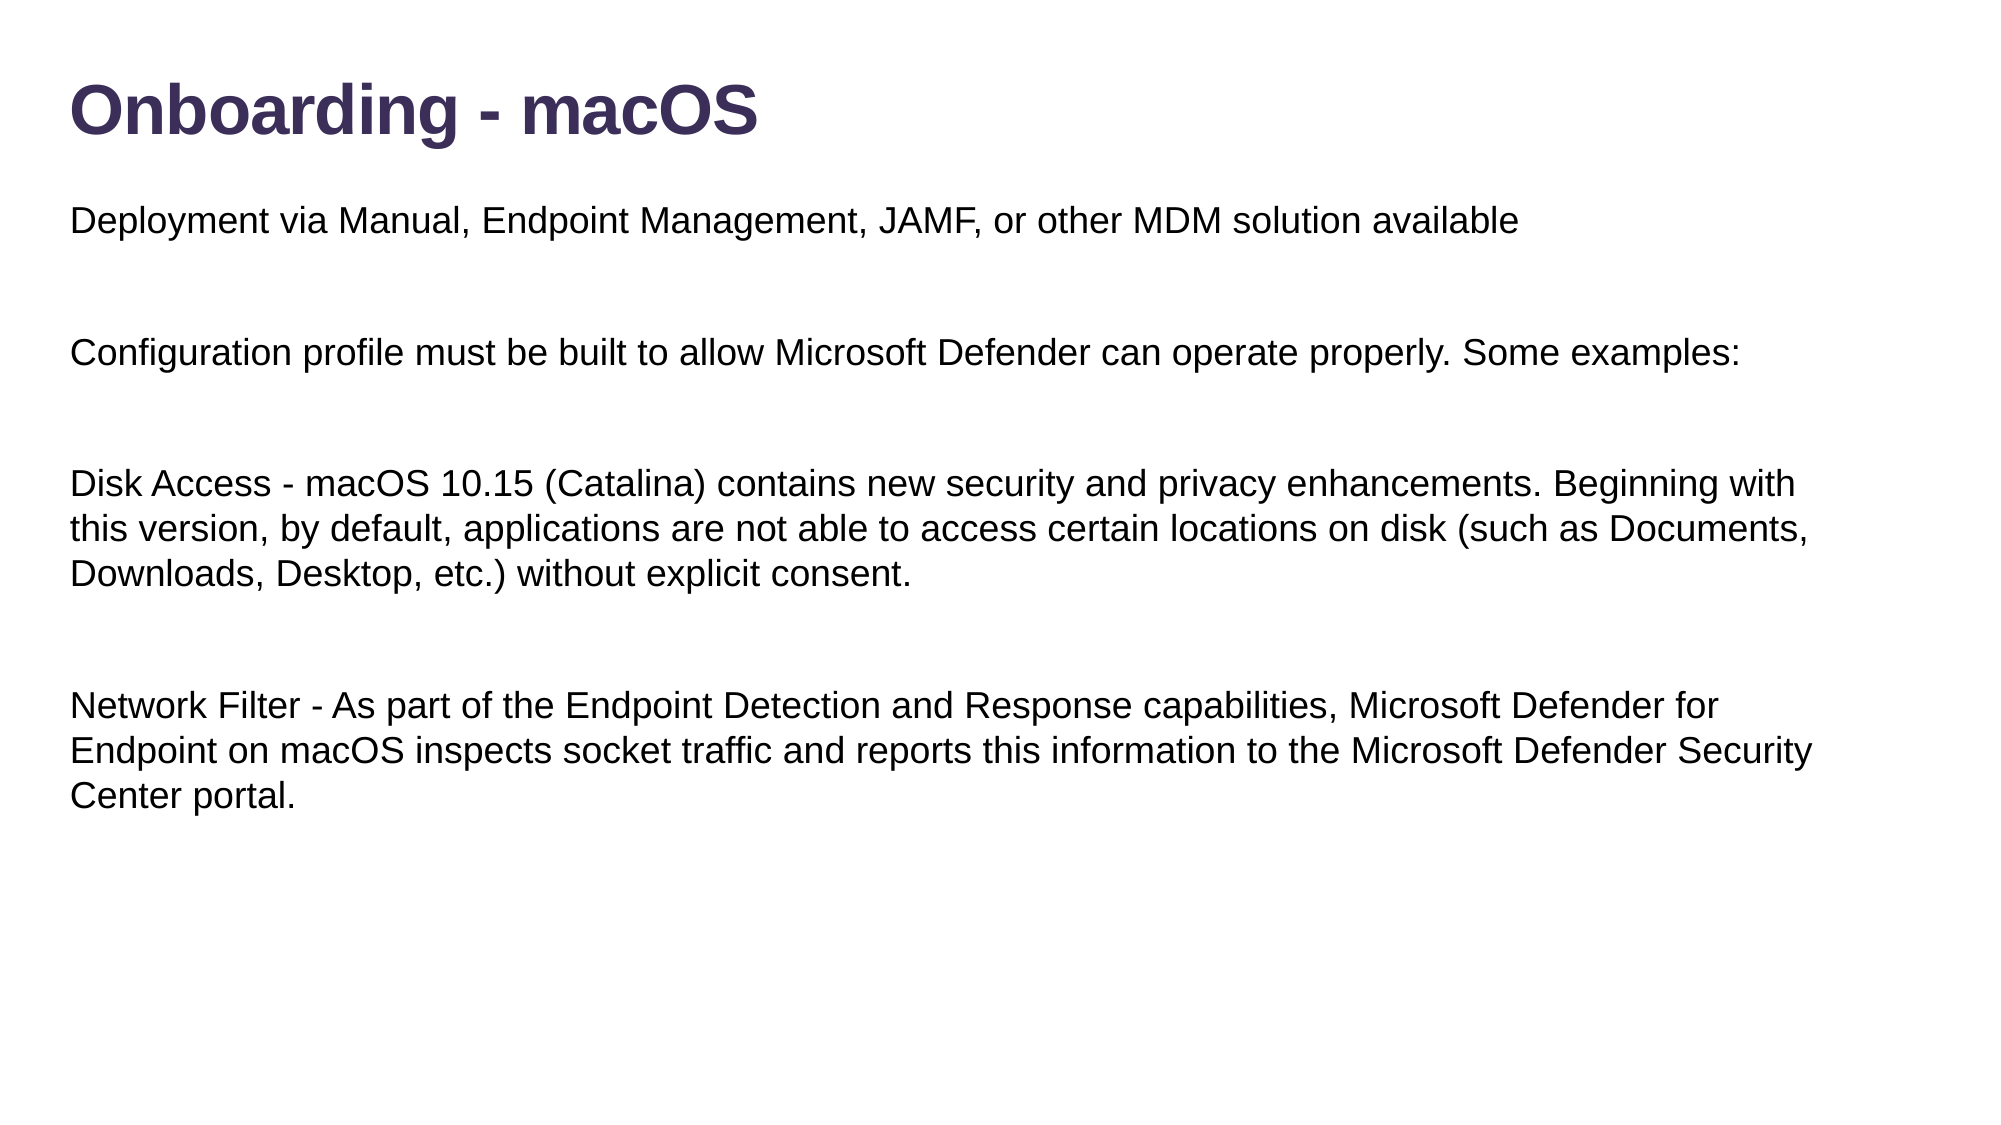

# Onboarding - macOS
Deployment via Manual, Endpoint Management, JAMF, or other MDM solution available

Configuration profile must be built to allow Microsoft Defender can operate properly. Some examples:

Disk Access - macOS 10.15 (Catalina) contains new security and privacy enhancements. Beginning with this version, by default, applications are not able to access certain locations on disk (such as Documents, Downloads, Desktop, etc.) without explicit consent.

Network Filter - As part of the Endpoint Detection and Response capabilities, Microsoft Defender for Endpoint on macOS inspects socket traffic and reports this information to the Microsoft Defender Security Center portal.